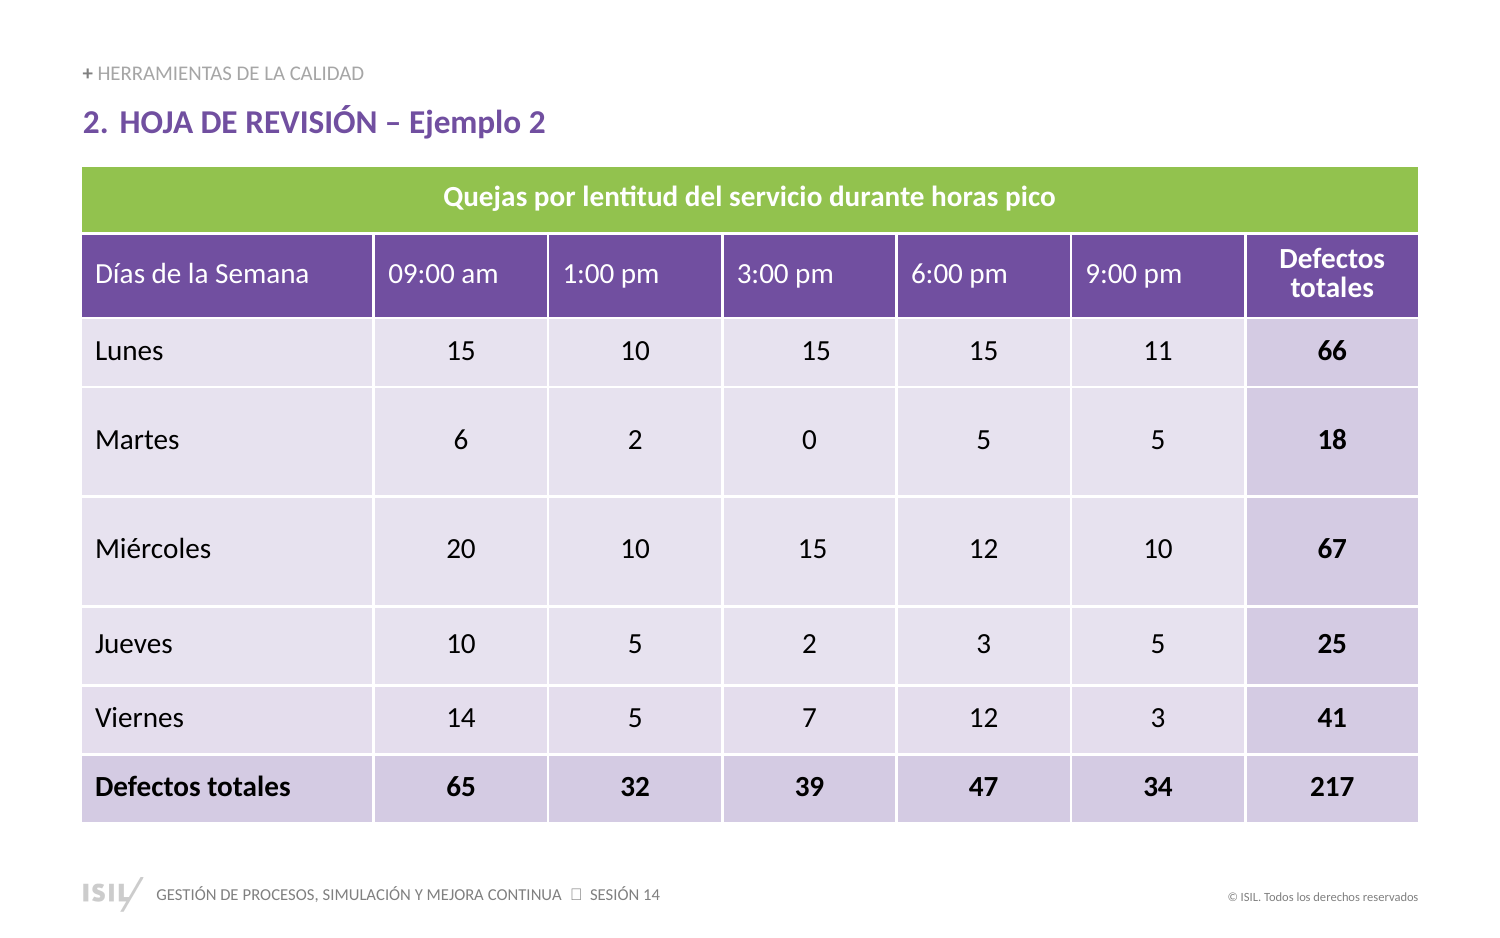

+ HERRAMIENTAS DE LA CALIDAD
HOJA DE REVISIÓN – Ejemplo 2
| Quejas por lentitud del servicio durante horas pico |  |  |  |  |  |  |
| --- | --- | --- | --- | --- | --- | --- |
| Días de la Semana | 09:00 am | 1:00 pm | 3:00 pm | 6:00 pm | 9:00 pm | Defectos totales |
| Lunes | 15 | 10 | 15 | 15 | 11 | 66 |
| Martes | 6 | 2 | 0 | 5 | 5 | 18 |
| Miércoles | 20 | 10 | 15 | 12 | 10 | 67 |
| Jueves | 10 | 5 | 2 | 3 | 5 | 25 |
| Viernes | 14 | 5 | 7 | 12 | 3 | 41 |
| Defectos totales | 65 | 32 | 39 | 47 | 34 | 217 |